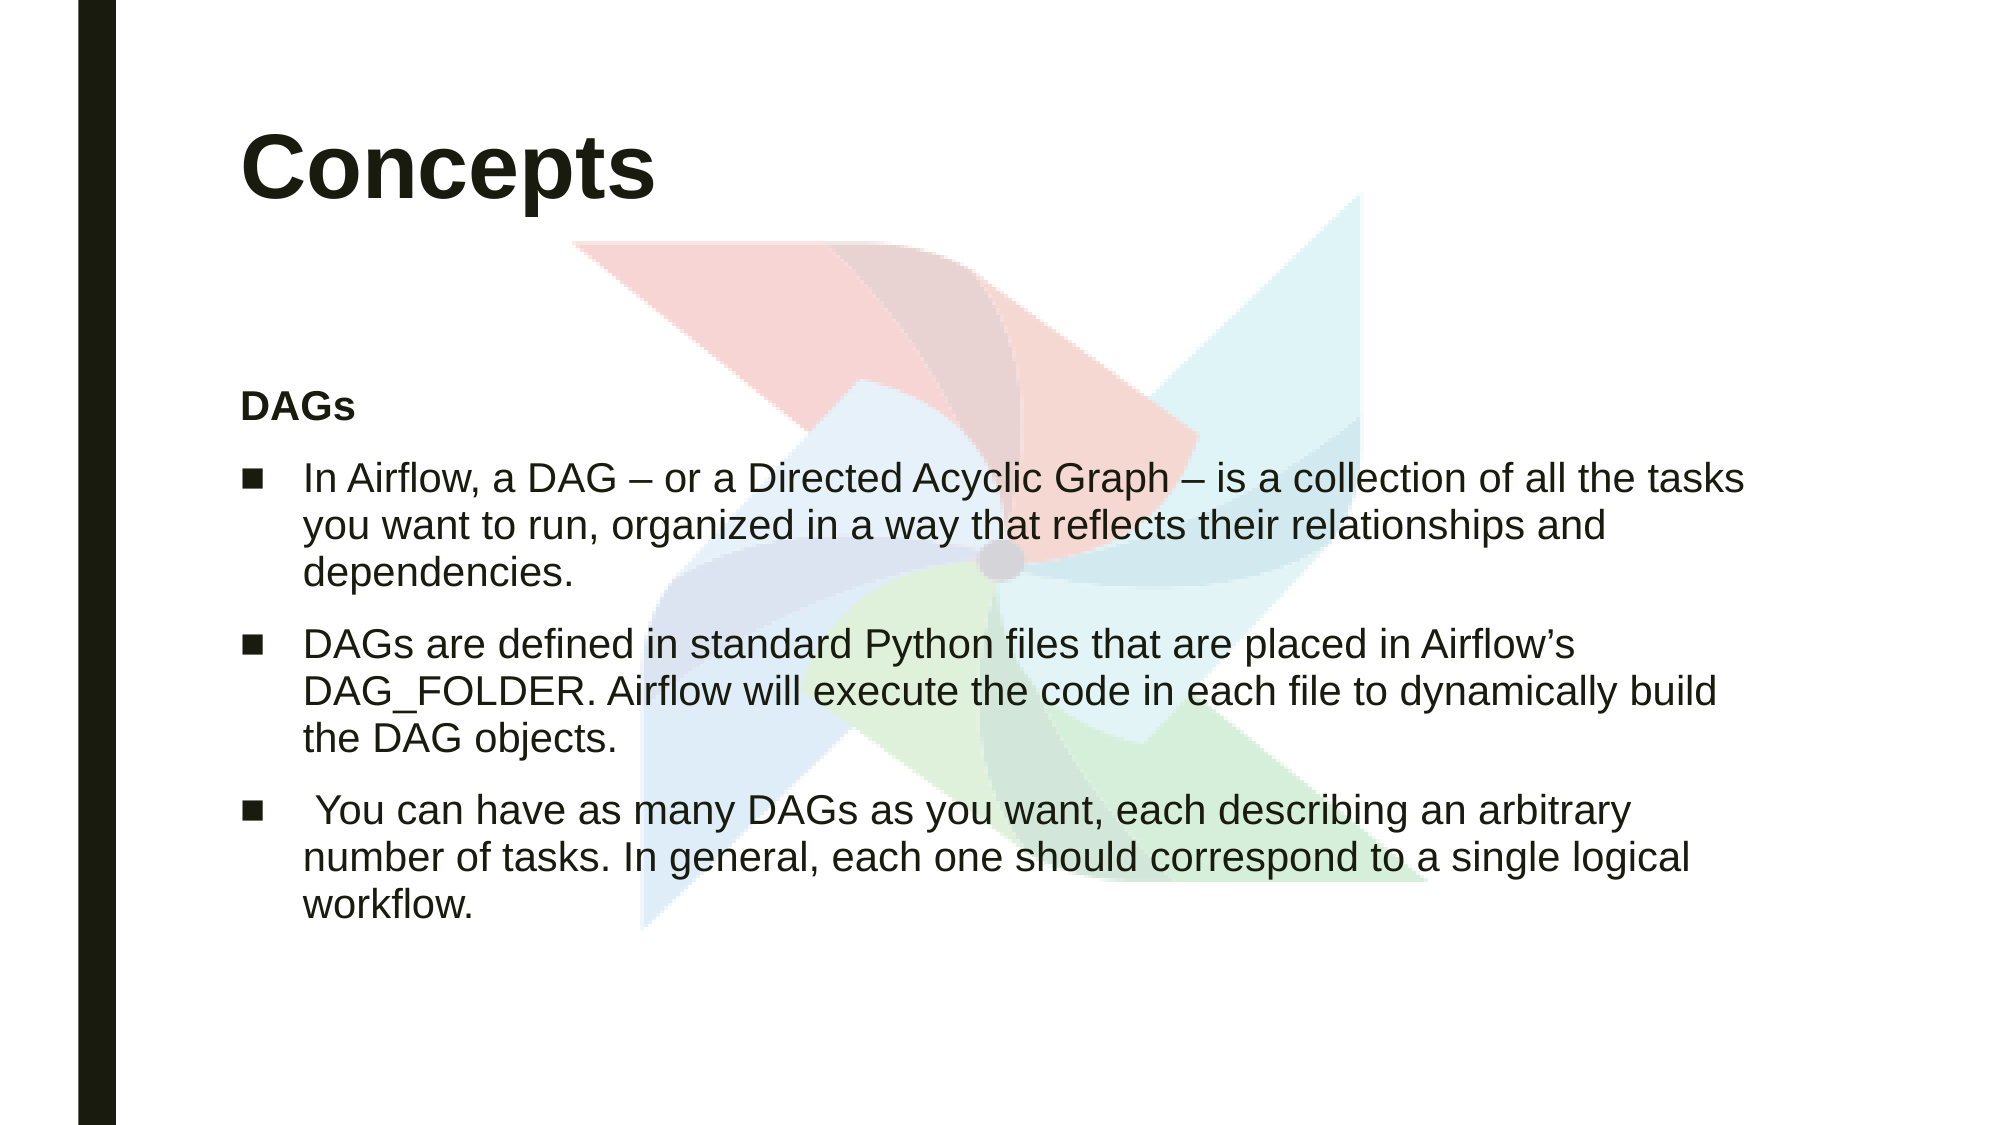

# Concepts
DAGs
In Airflow, a DAG – or a Directed Acyclic Graph – is a collection of all the tasks you want to run, organized in a way that reflects their relationships and dependencies.
DAGs are defined in standard Python files that are placed in Airflow’s DAG_FOLDER. Airflow will execute the code in each file to dynamically build the DAG objects.
 You can have as many DAGs as you want, each describing an arbitrary number of tasks. In general, each one should correspond to a single logical workflow.